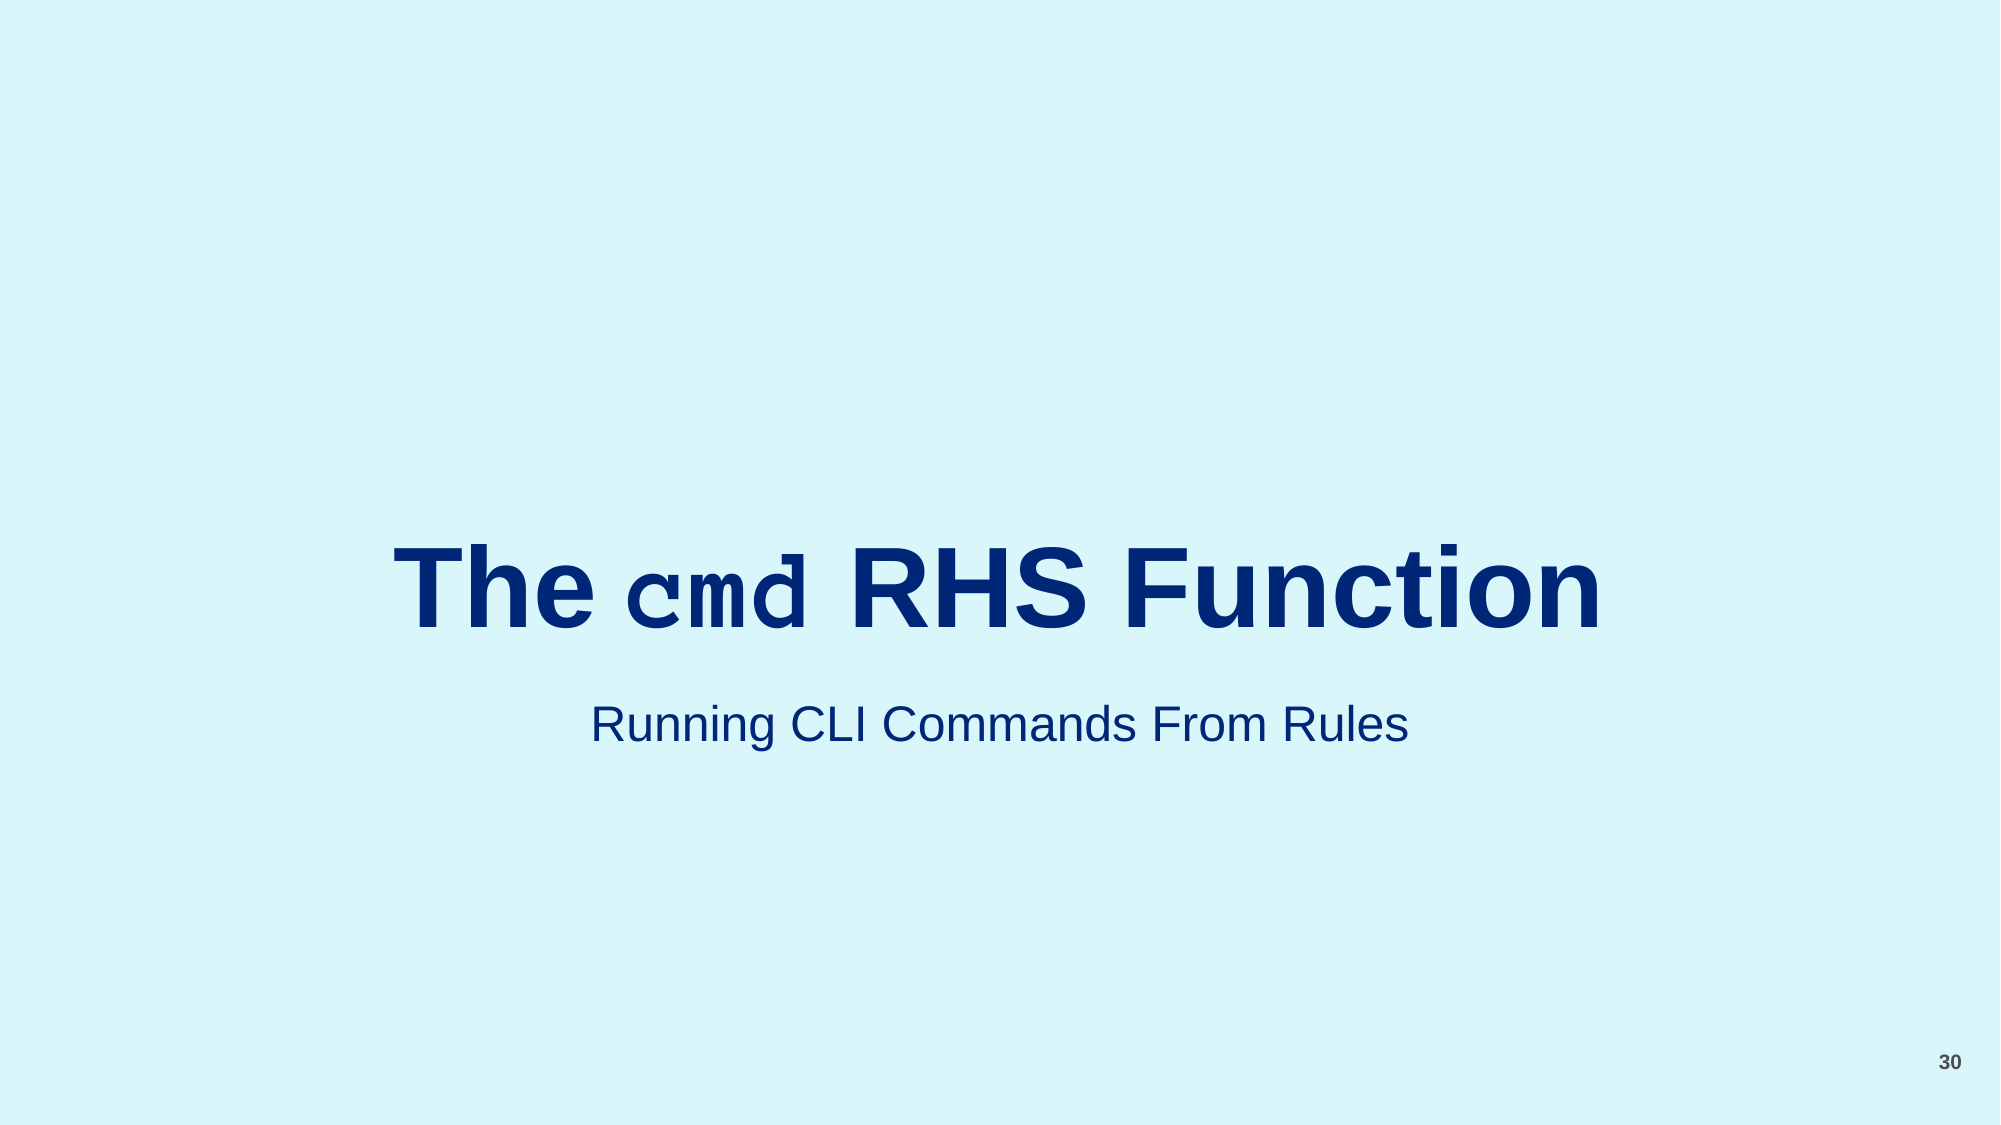

# The cmd RHS Function
Running CLI Commands From Rules